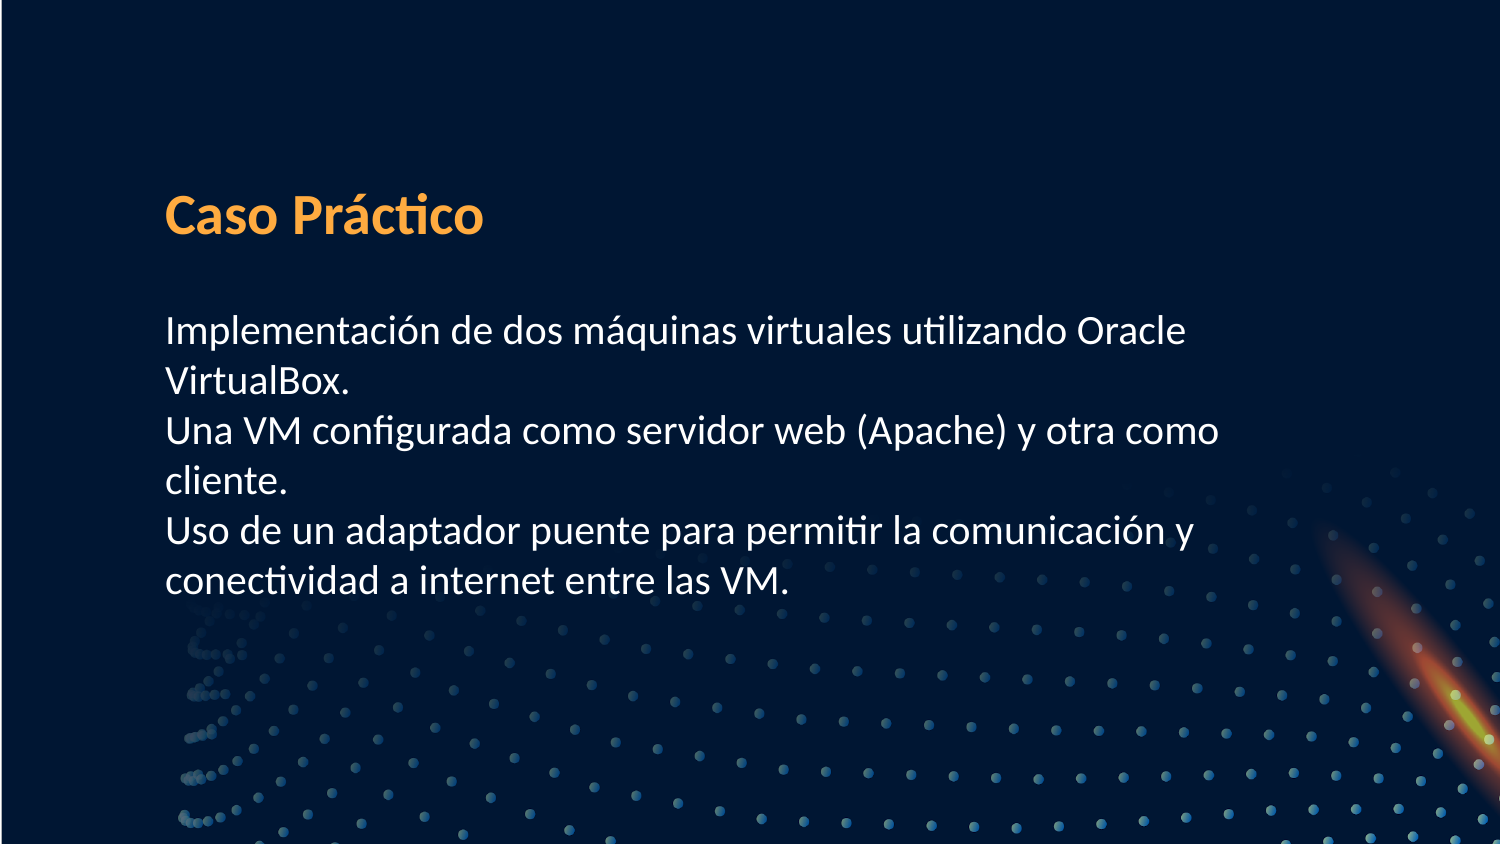

Caso Práctico
Implementación de dos máquinas virtuales utilizando Oracle VirtualBox.
Una VM configurada como servidor web (Apache) y otra como cliente.
Uso de un adaptador puente para permitir la comunicación y conectividad a internet entre las VM.